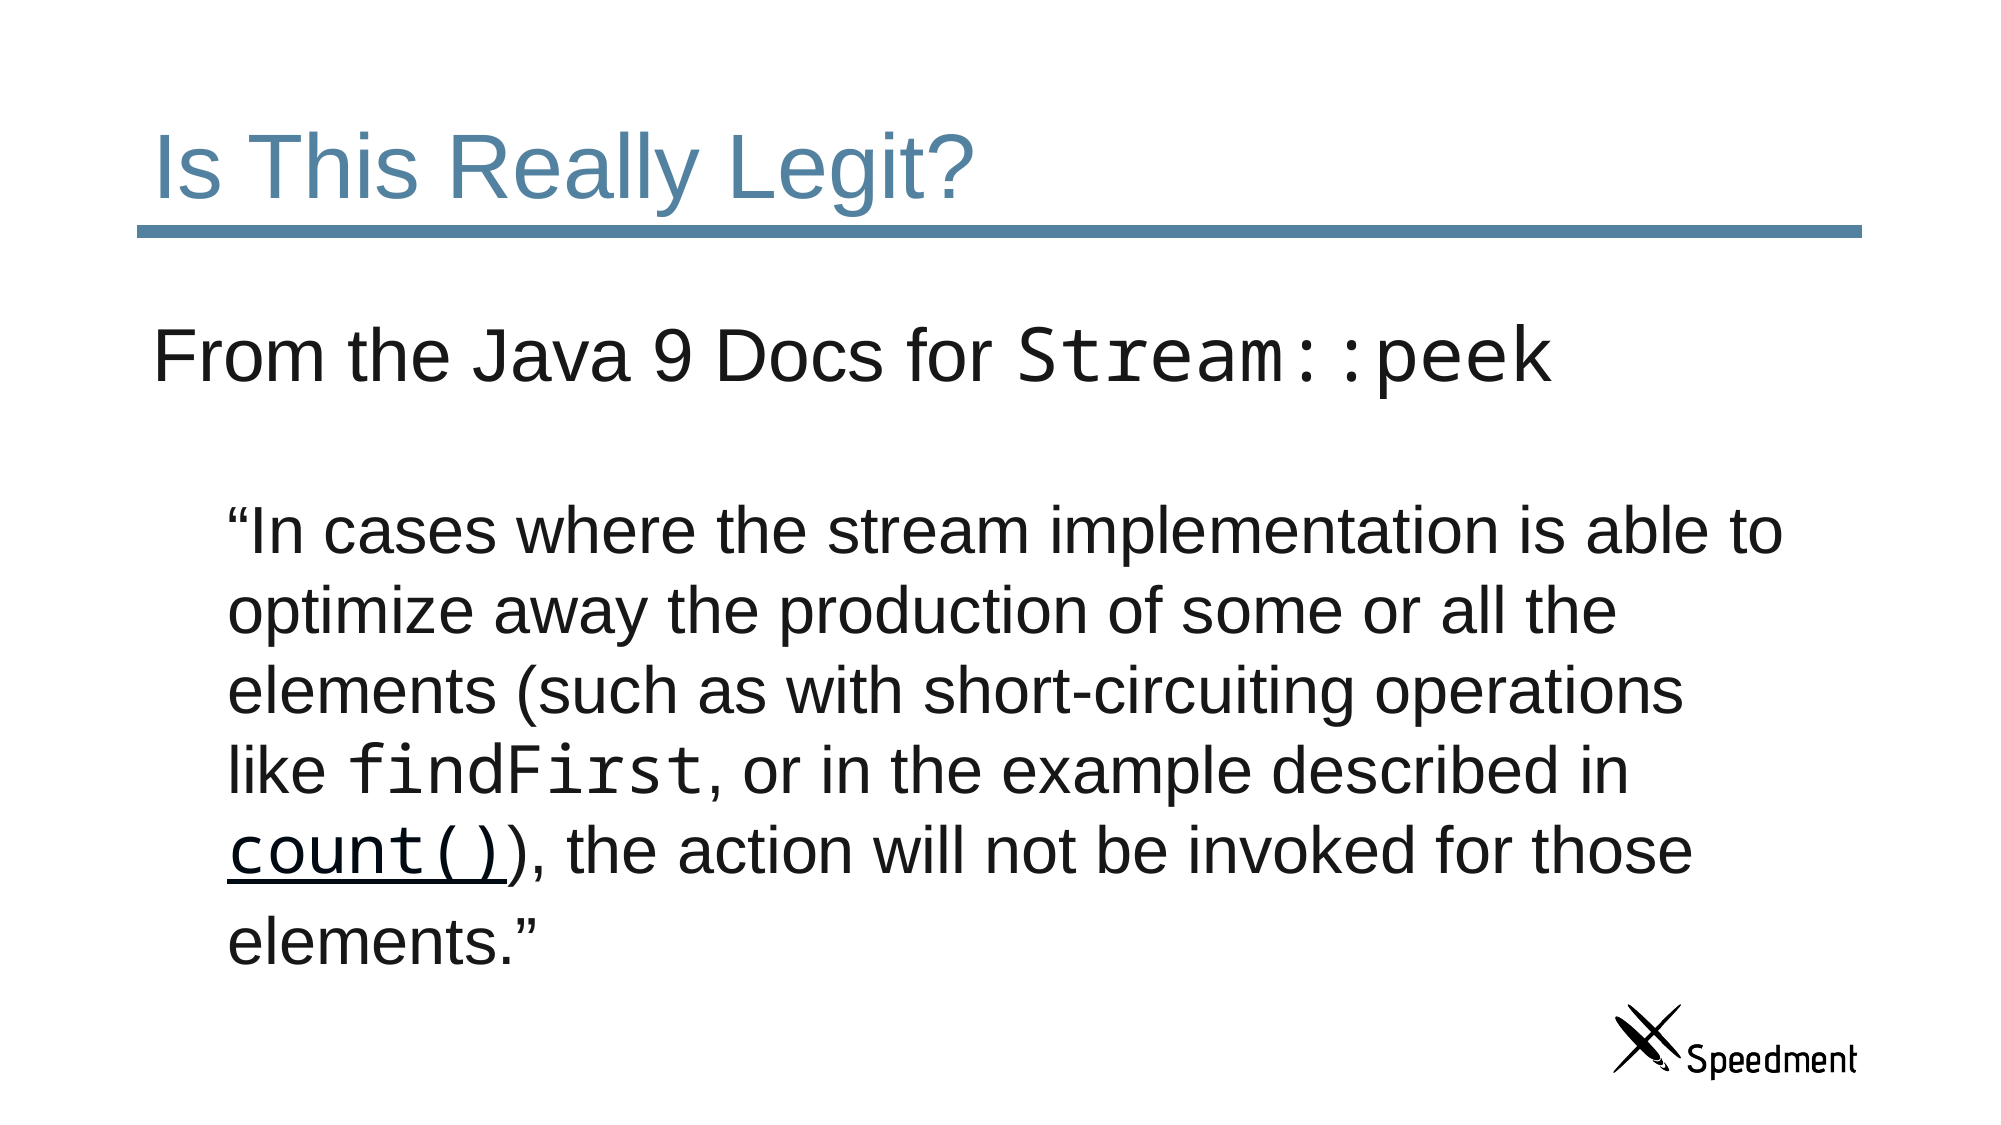

# Is This Really Legit?
From the Java 9 Docs for Stream::peek

“In cases where the stream implementation is able to optimize away the production of some or all the elements (such as with short-circuiting operations like findFirst, or in the example described in count()), the action will not be invoked for those elements.”